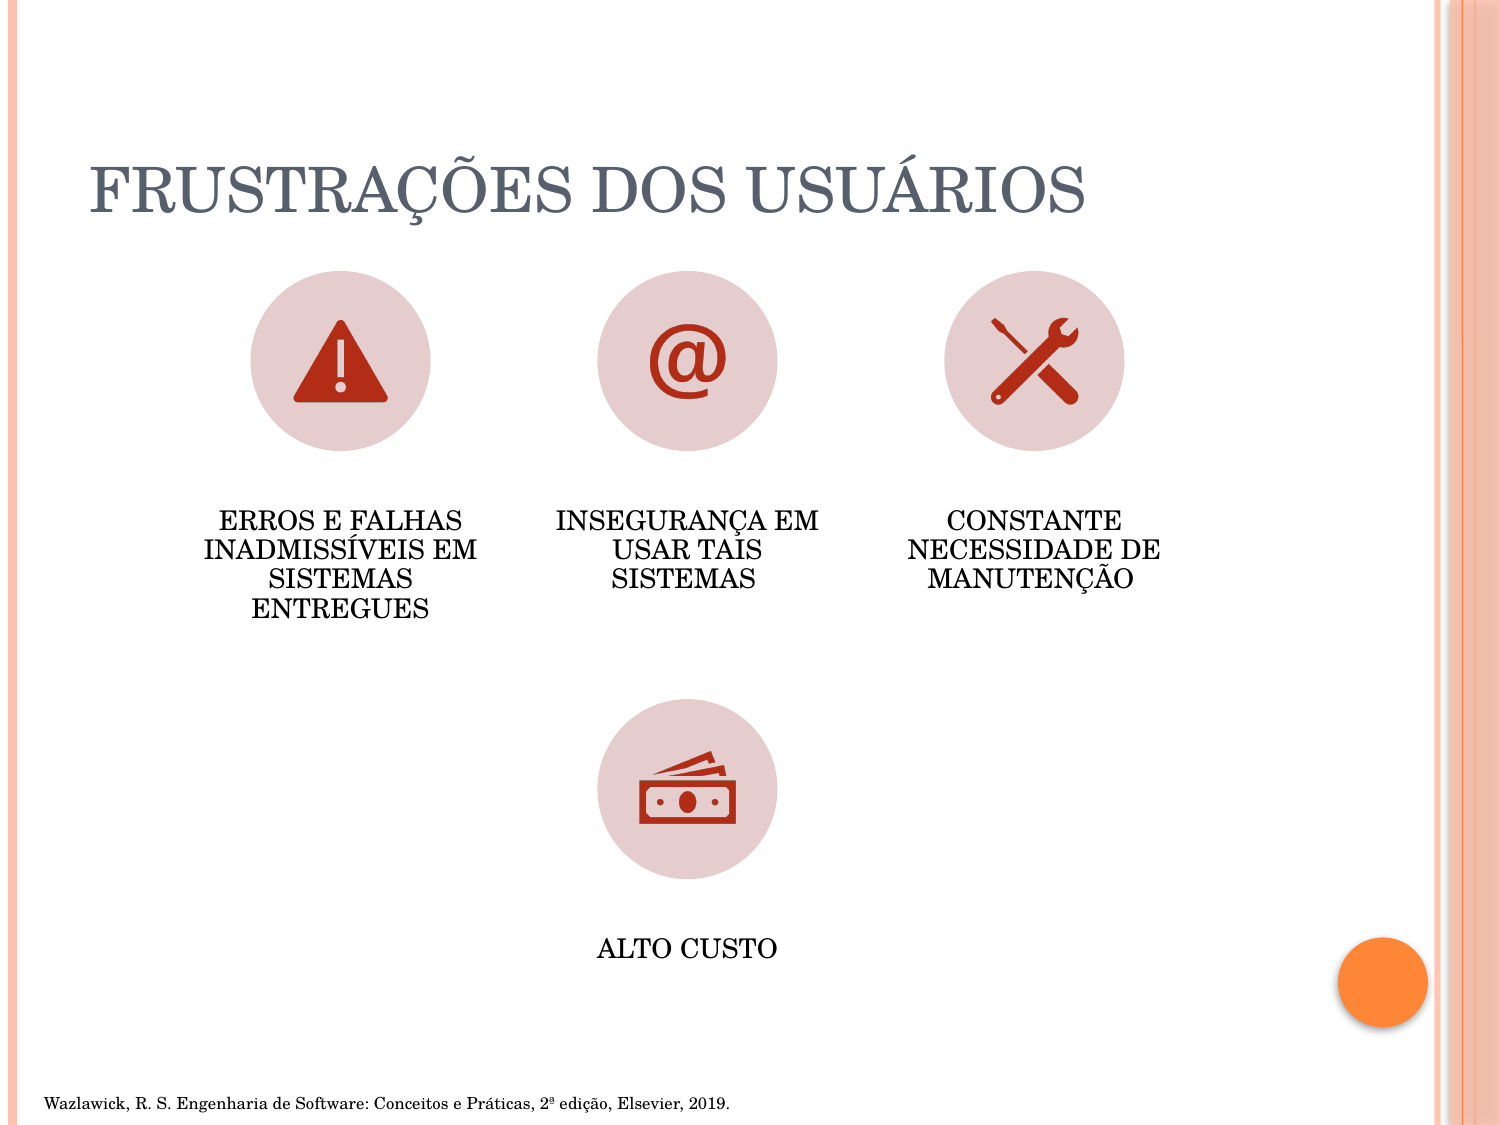

# Frustrações dos usuários
Erros e falhas inadmissíveis em sistemas entregues
Insegurança em usar tais sistemas
Constante necessidade de manutenção
Alto custo